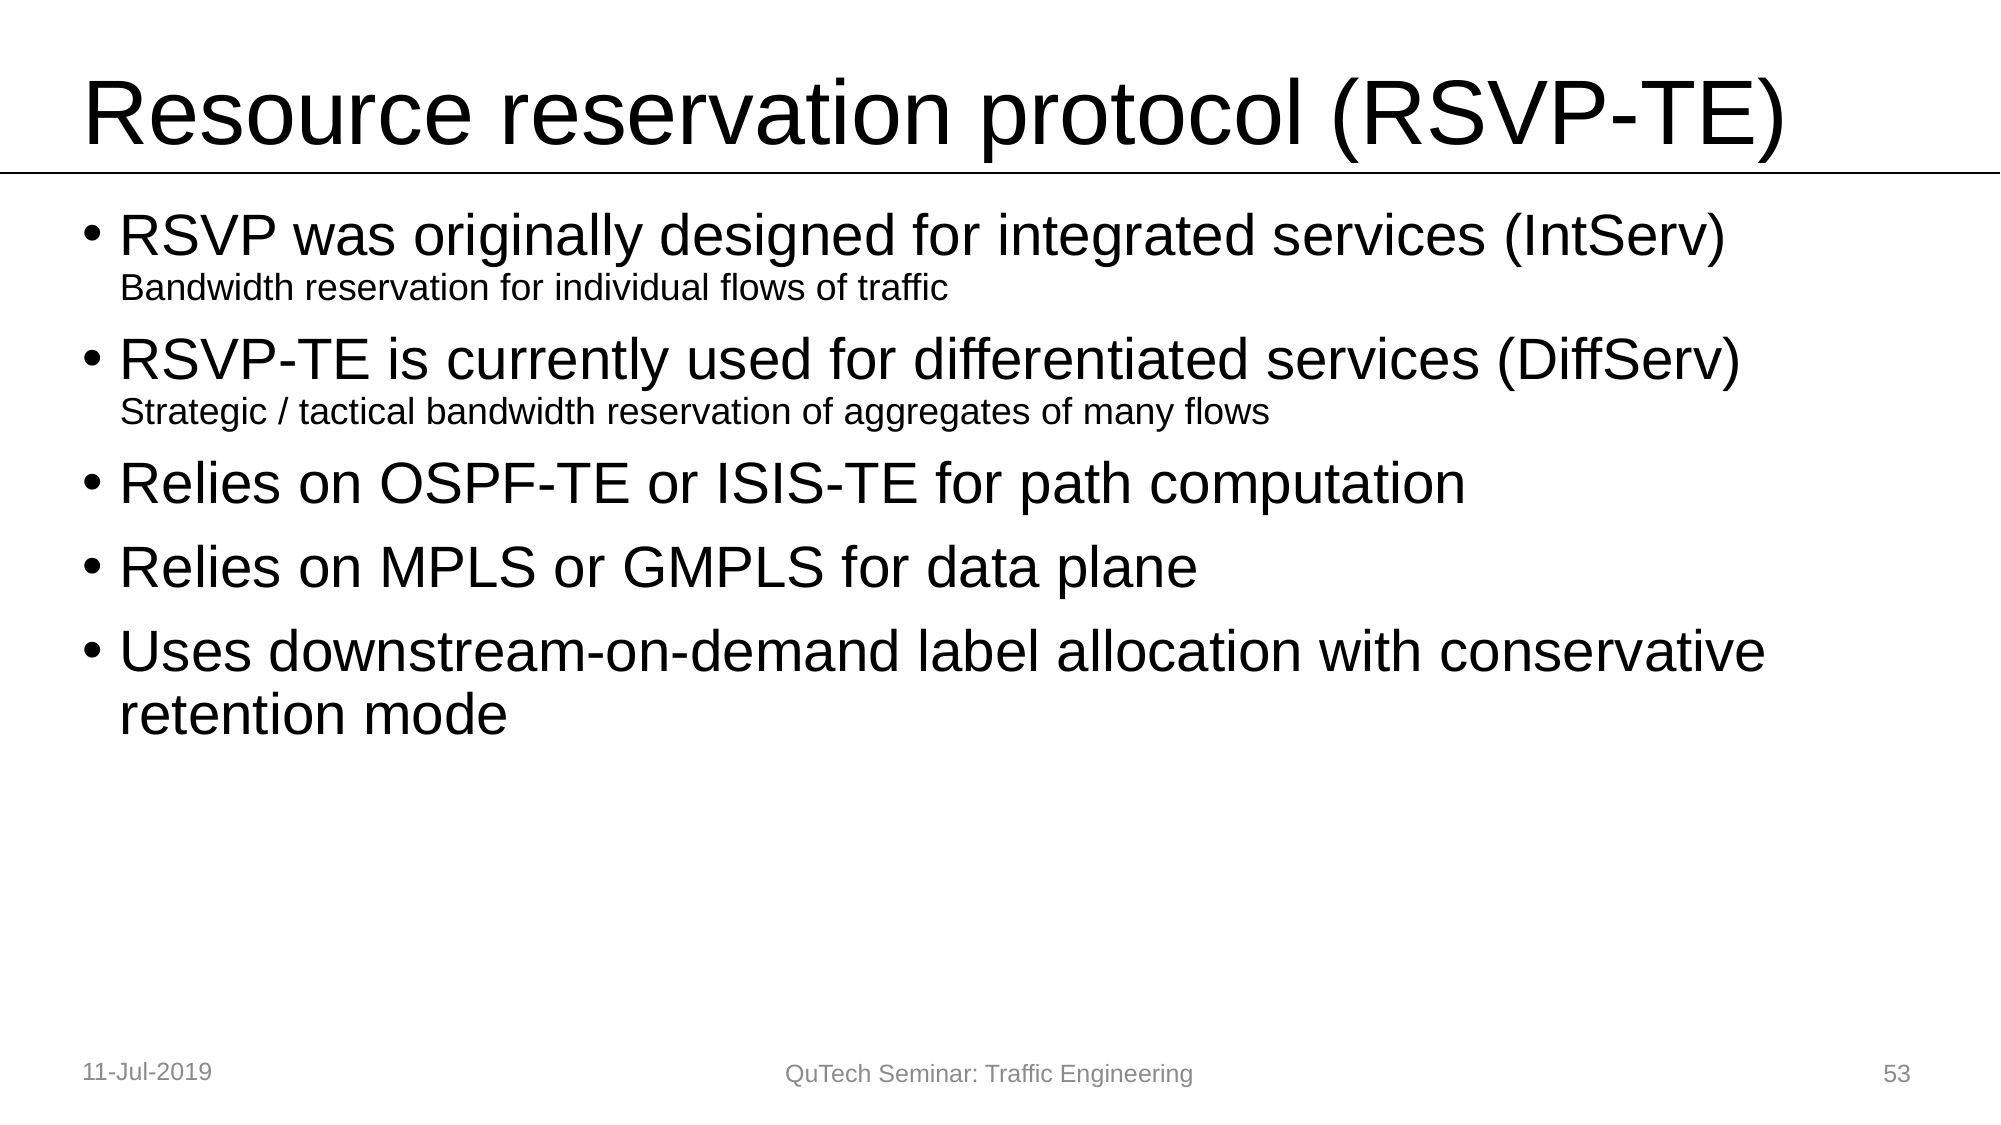

# Resource reservation protocol (RSVP-TE)
RSVP was originally designed for integrated services (IntServ)
Bandwidth reservation for individual flows of traffic
RSVP-TE is currently used for differentiated services (DiffServ)
Strategic / tactical bandwidth reservation of aggregates of many flows
Relies on OSPF-TE or ISIS-TE for path computation
Relies on MPLS or GMPLS for data plane
Uses downstream-on-demand label allocation with conservative retention mode
11-Jul-2019
QuTech Seminar: Traffic Engineering
53